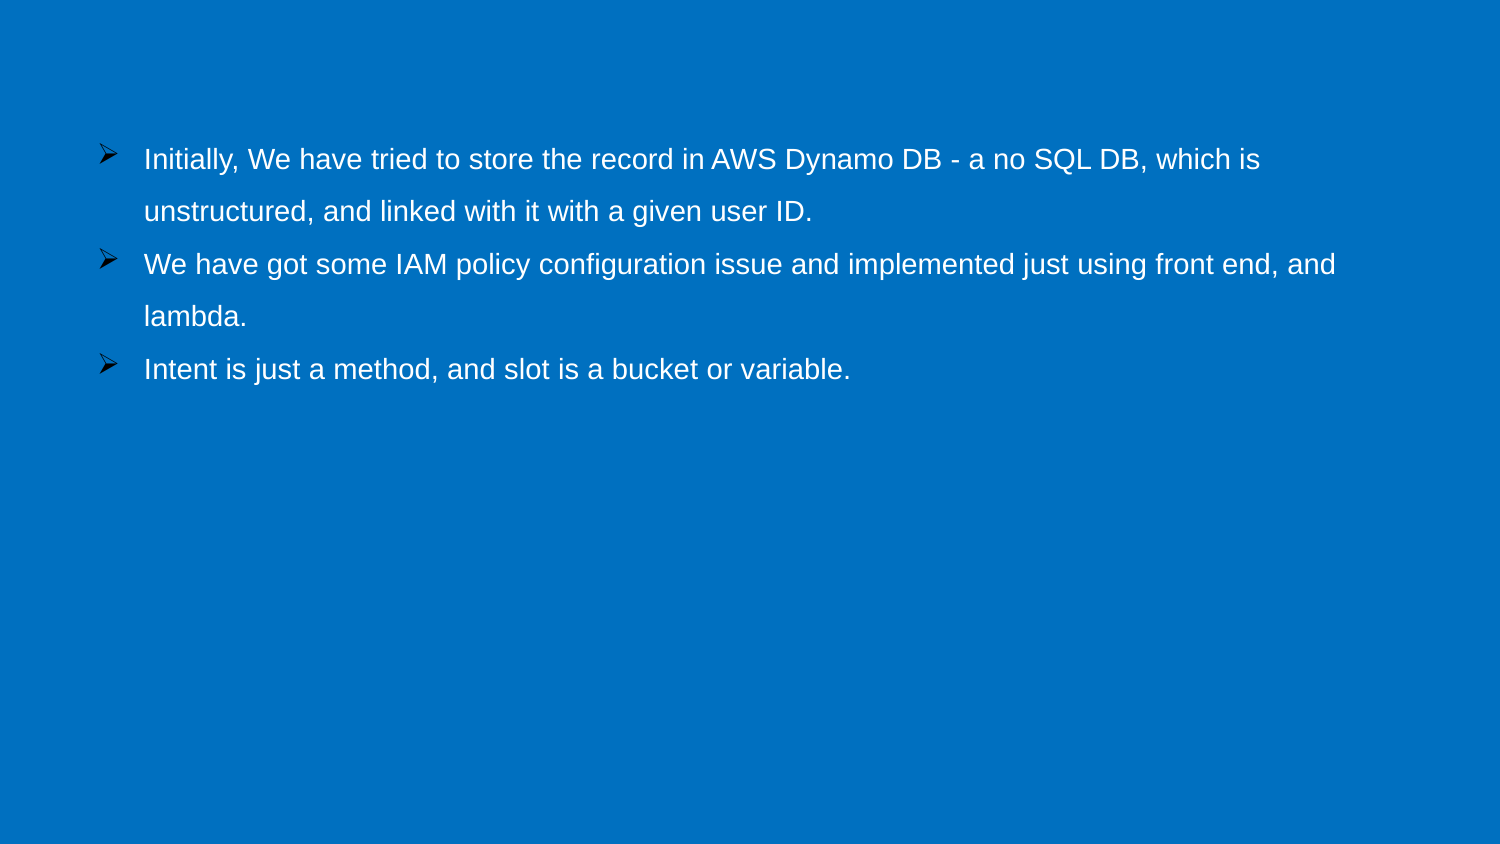

Initially, We have tried to store the record in AWS Dynamo DB - a no SQL DB, which is unstructured, and linked with it with a given user ID.
We have got some IAM policy configuration issue and implemented just using front end, and lambda.
Intent is just a method, and slot is a bucket or variable.